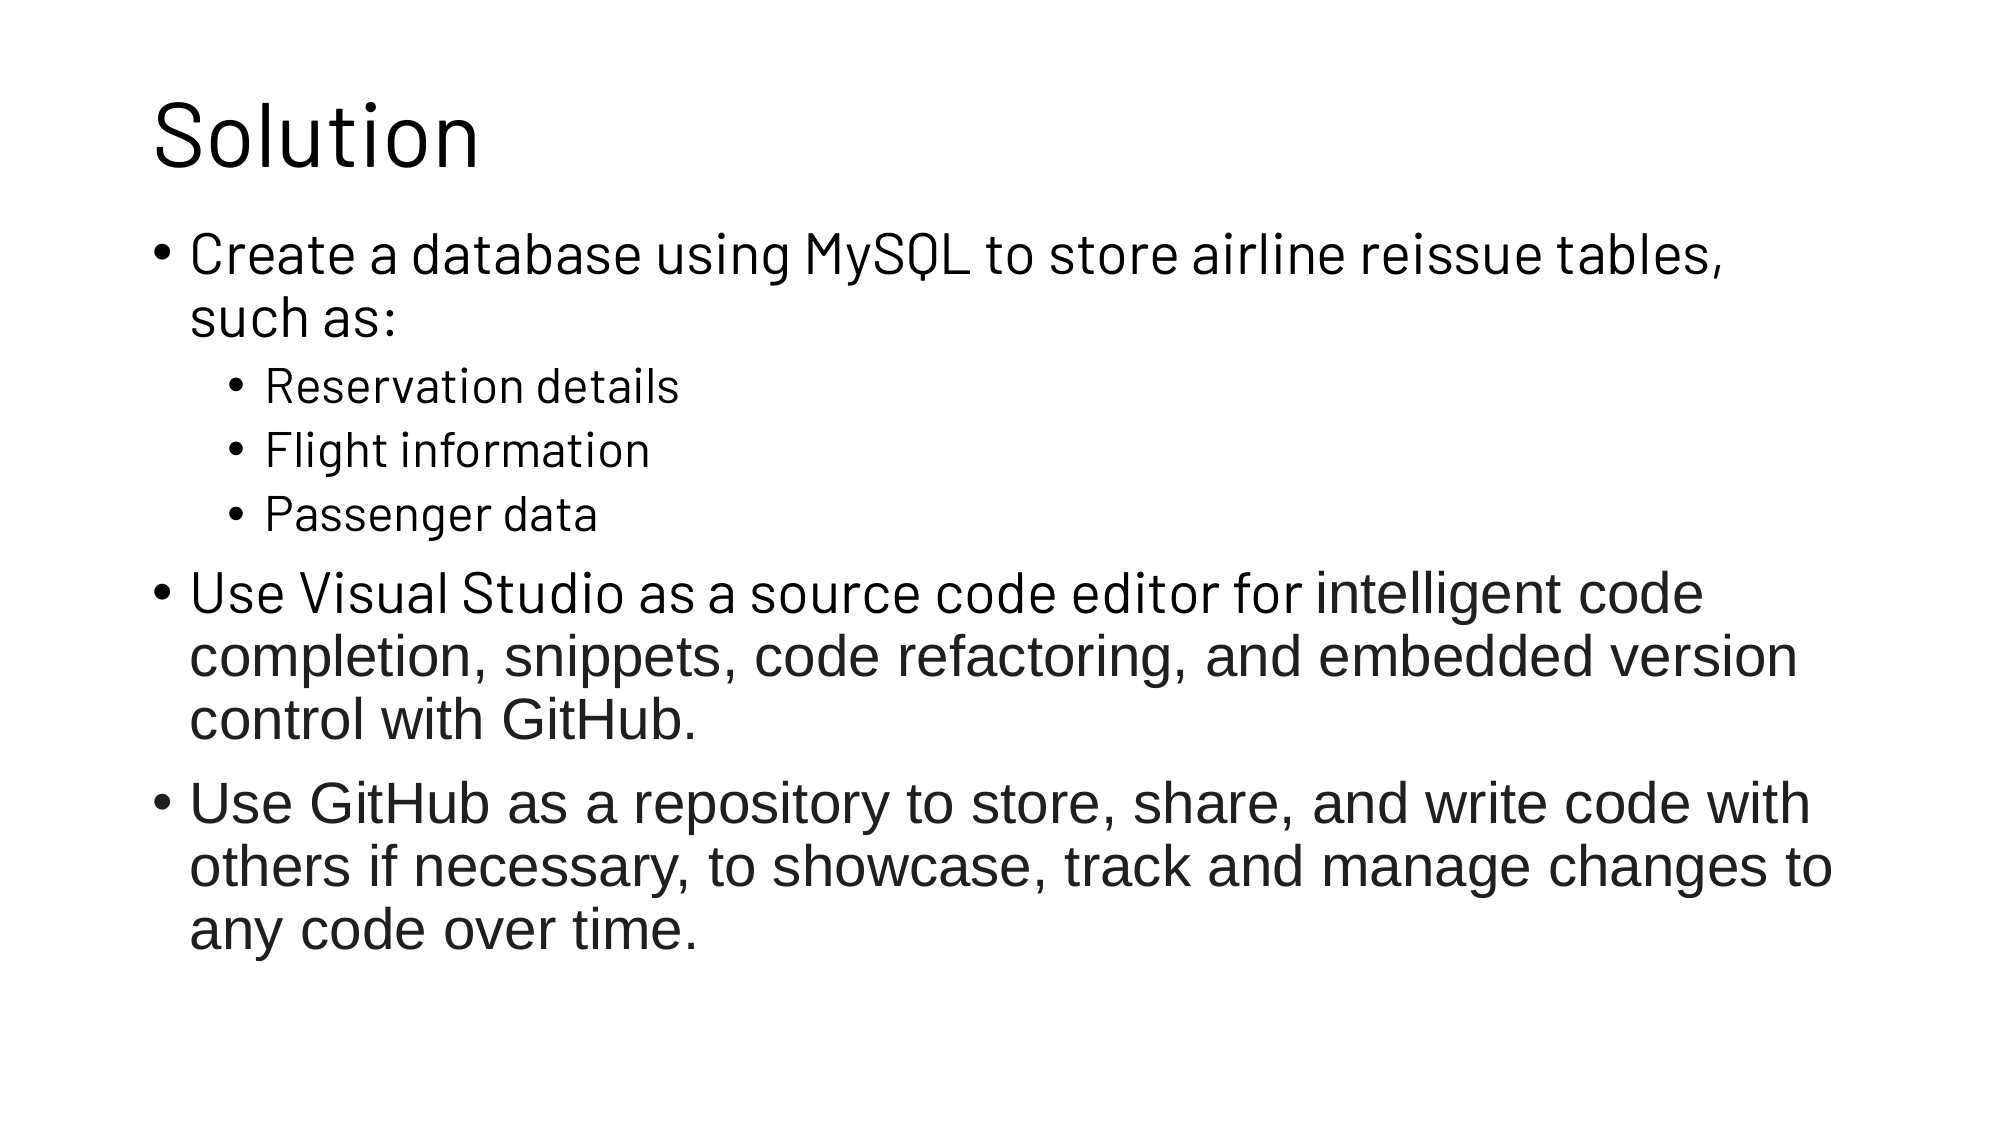

# Solution
Create a database using MySQL to store airline reissue tables, such as:
Reservation details
Flight information
Passenger data
Use Visual Studio as a source code editor for intelligent code completion, snippets, code refactoring, and embedded version control with GitHub.
Use GitHub as a repository to store, share, and write code with others if necessary, to showcase, track and manage changes to any code over time.